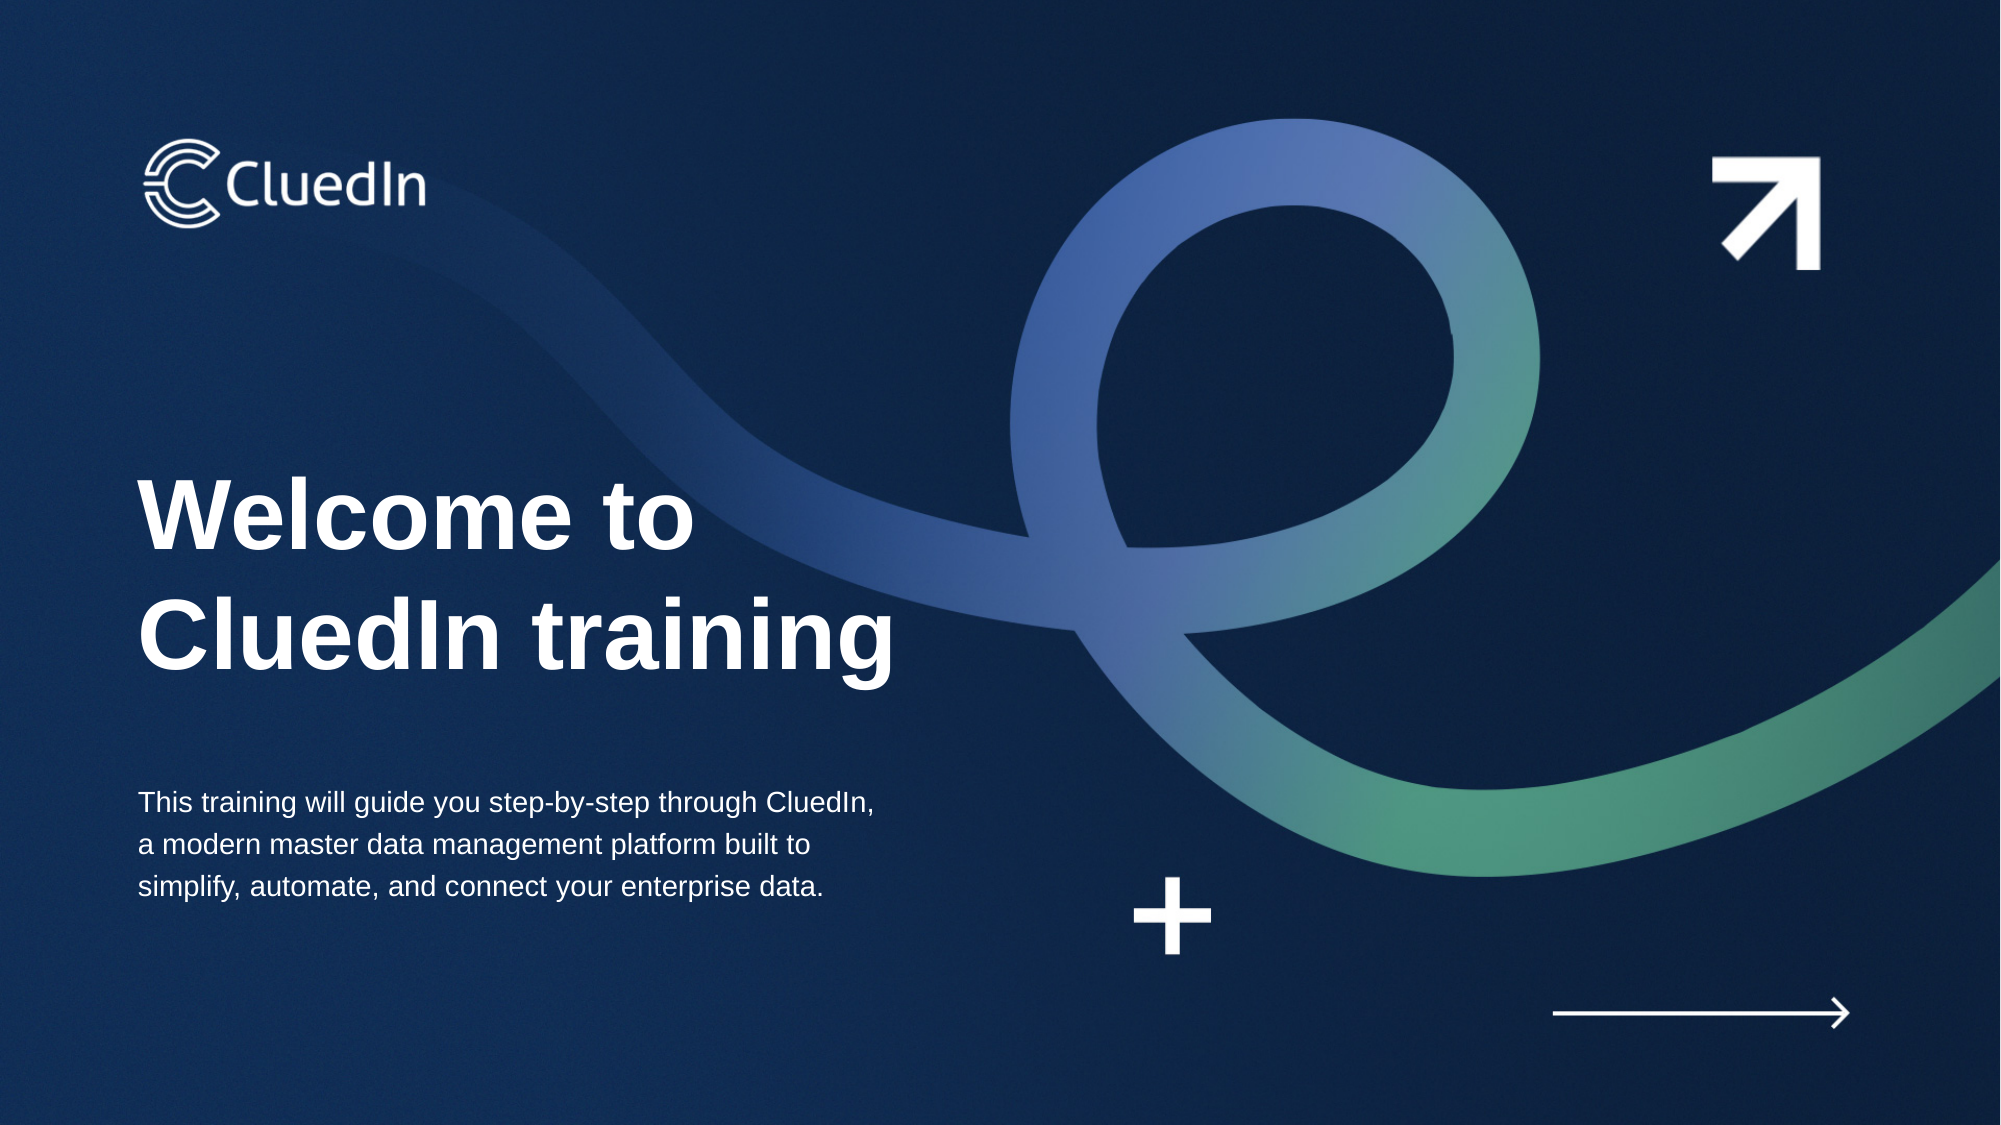

Welcome to CluedIn training
This training will guide you step-by-step through CluedIn,
a modern master data management platform built to simplify, automate, and connect your enterprise data.